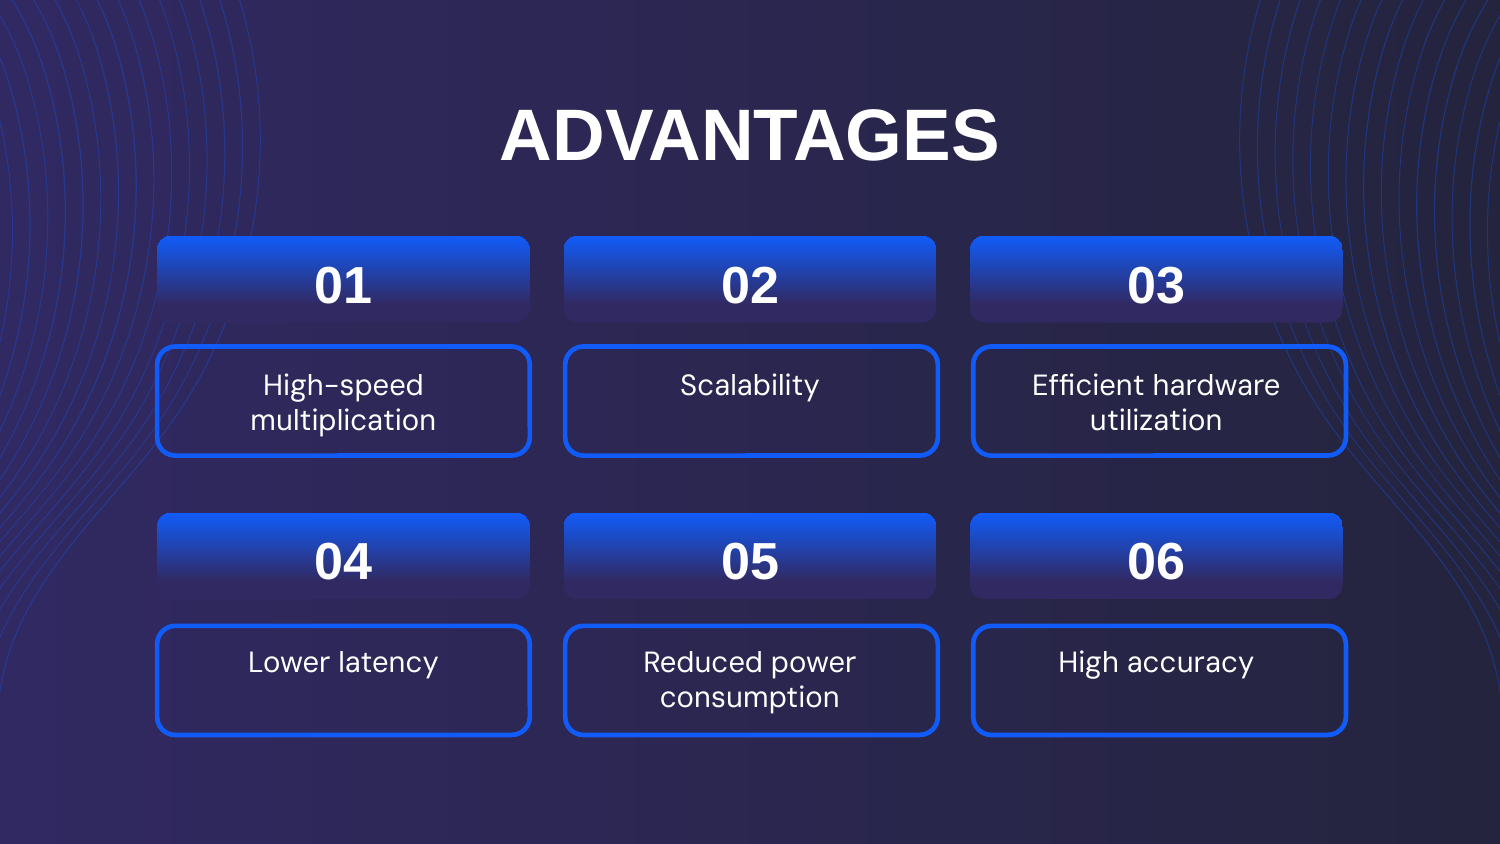

# ADVANTAGES
01
02
03
High-speed multiplication
Scalability
Efficient hardware utilization
04
05
06
Lower latency
Reduced power consumption
High accuracy